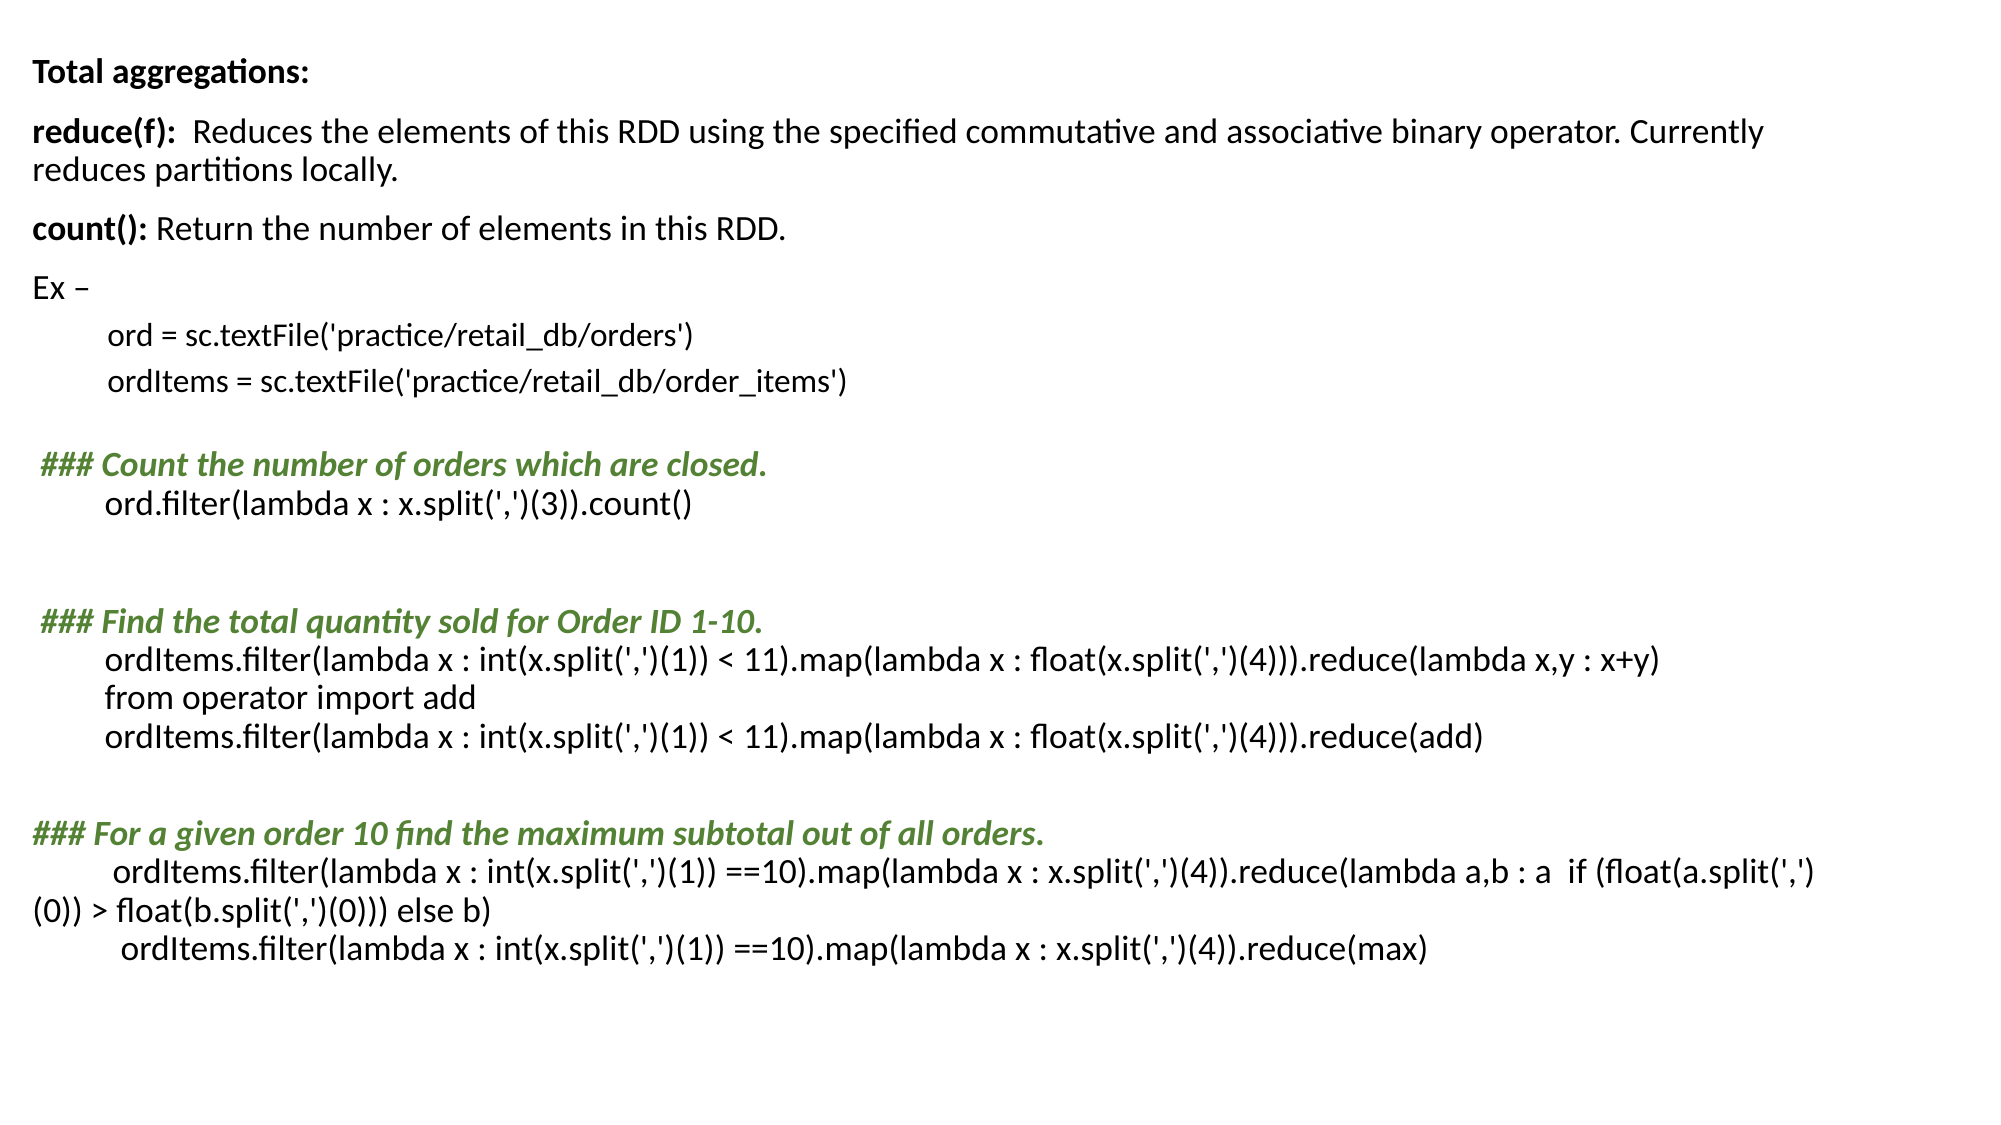

Total aggregations:
reduce(f):  Reduces the elements of this RDD using the specified commutative and associative binary operator. Currently reduces partitions locally.
count(): Return the number of elements in this RDD.
Ex –
ord = sc.textFile('practice/retail_db/orders')
ordItems = sc.textFile('practice/retail_db/order_items')

 ### Count the number of orders which are closed.
         ord.filter(lambda x : x.split(',')(3)).count()

 ### Find the total quantity sold for Order ID 1-10.
         ordItems.filter(lambda x : int(x.split(',')(1)) < 11).map(lambda x : float(x.split(',')(4))).reduce(lambda x,y : x+y)
         from operator import add
         ordItems.filter(lambda x : int(x.split(',')(1)) < 11).map(lambda x : float(x.split(',')(4))).reduce(add)

### For a given order 10 find the maximum subtotal out of all orders.
          ordItems.filter(lambda x : int(x.split(',')(1)) ==10).map(lambda x : x.split(',')(4)).reduce(lambda a,b : a  if (float(a.split(',')(0)) > float(b.split(',')(0))) else b)
           ordItems.filter(lambda x : int(x.split(',')(1)) ==10).map(lambda x : x.split(',')(4)).reduce(max)